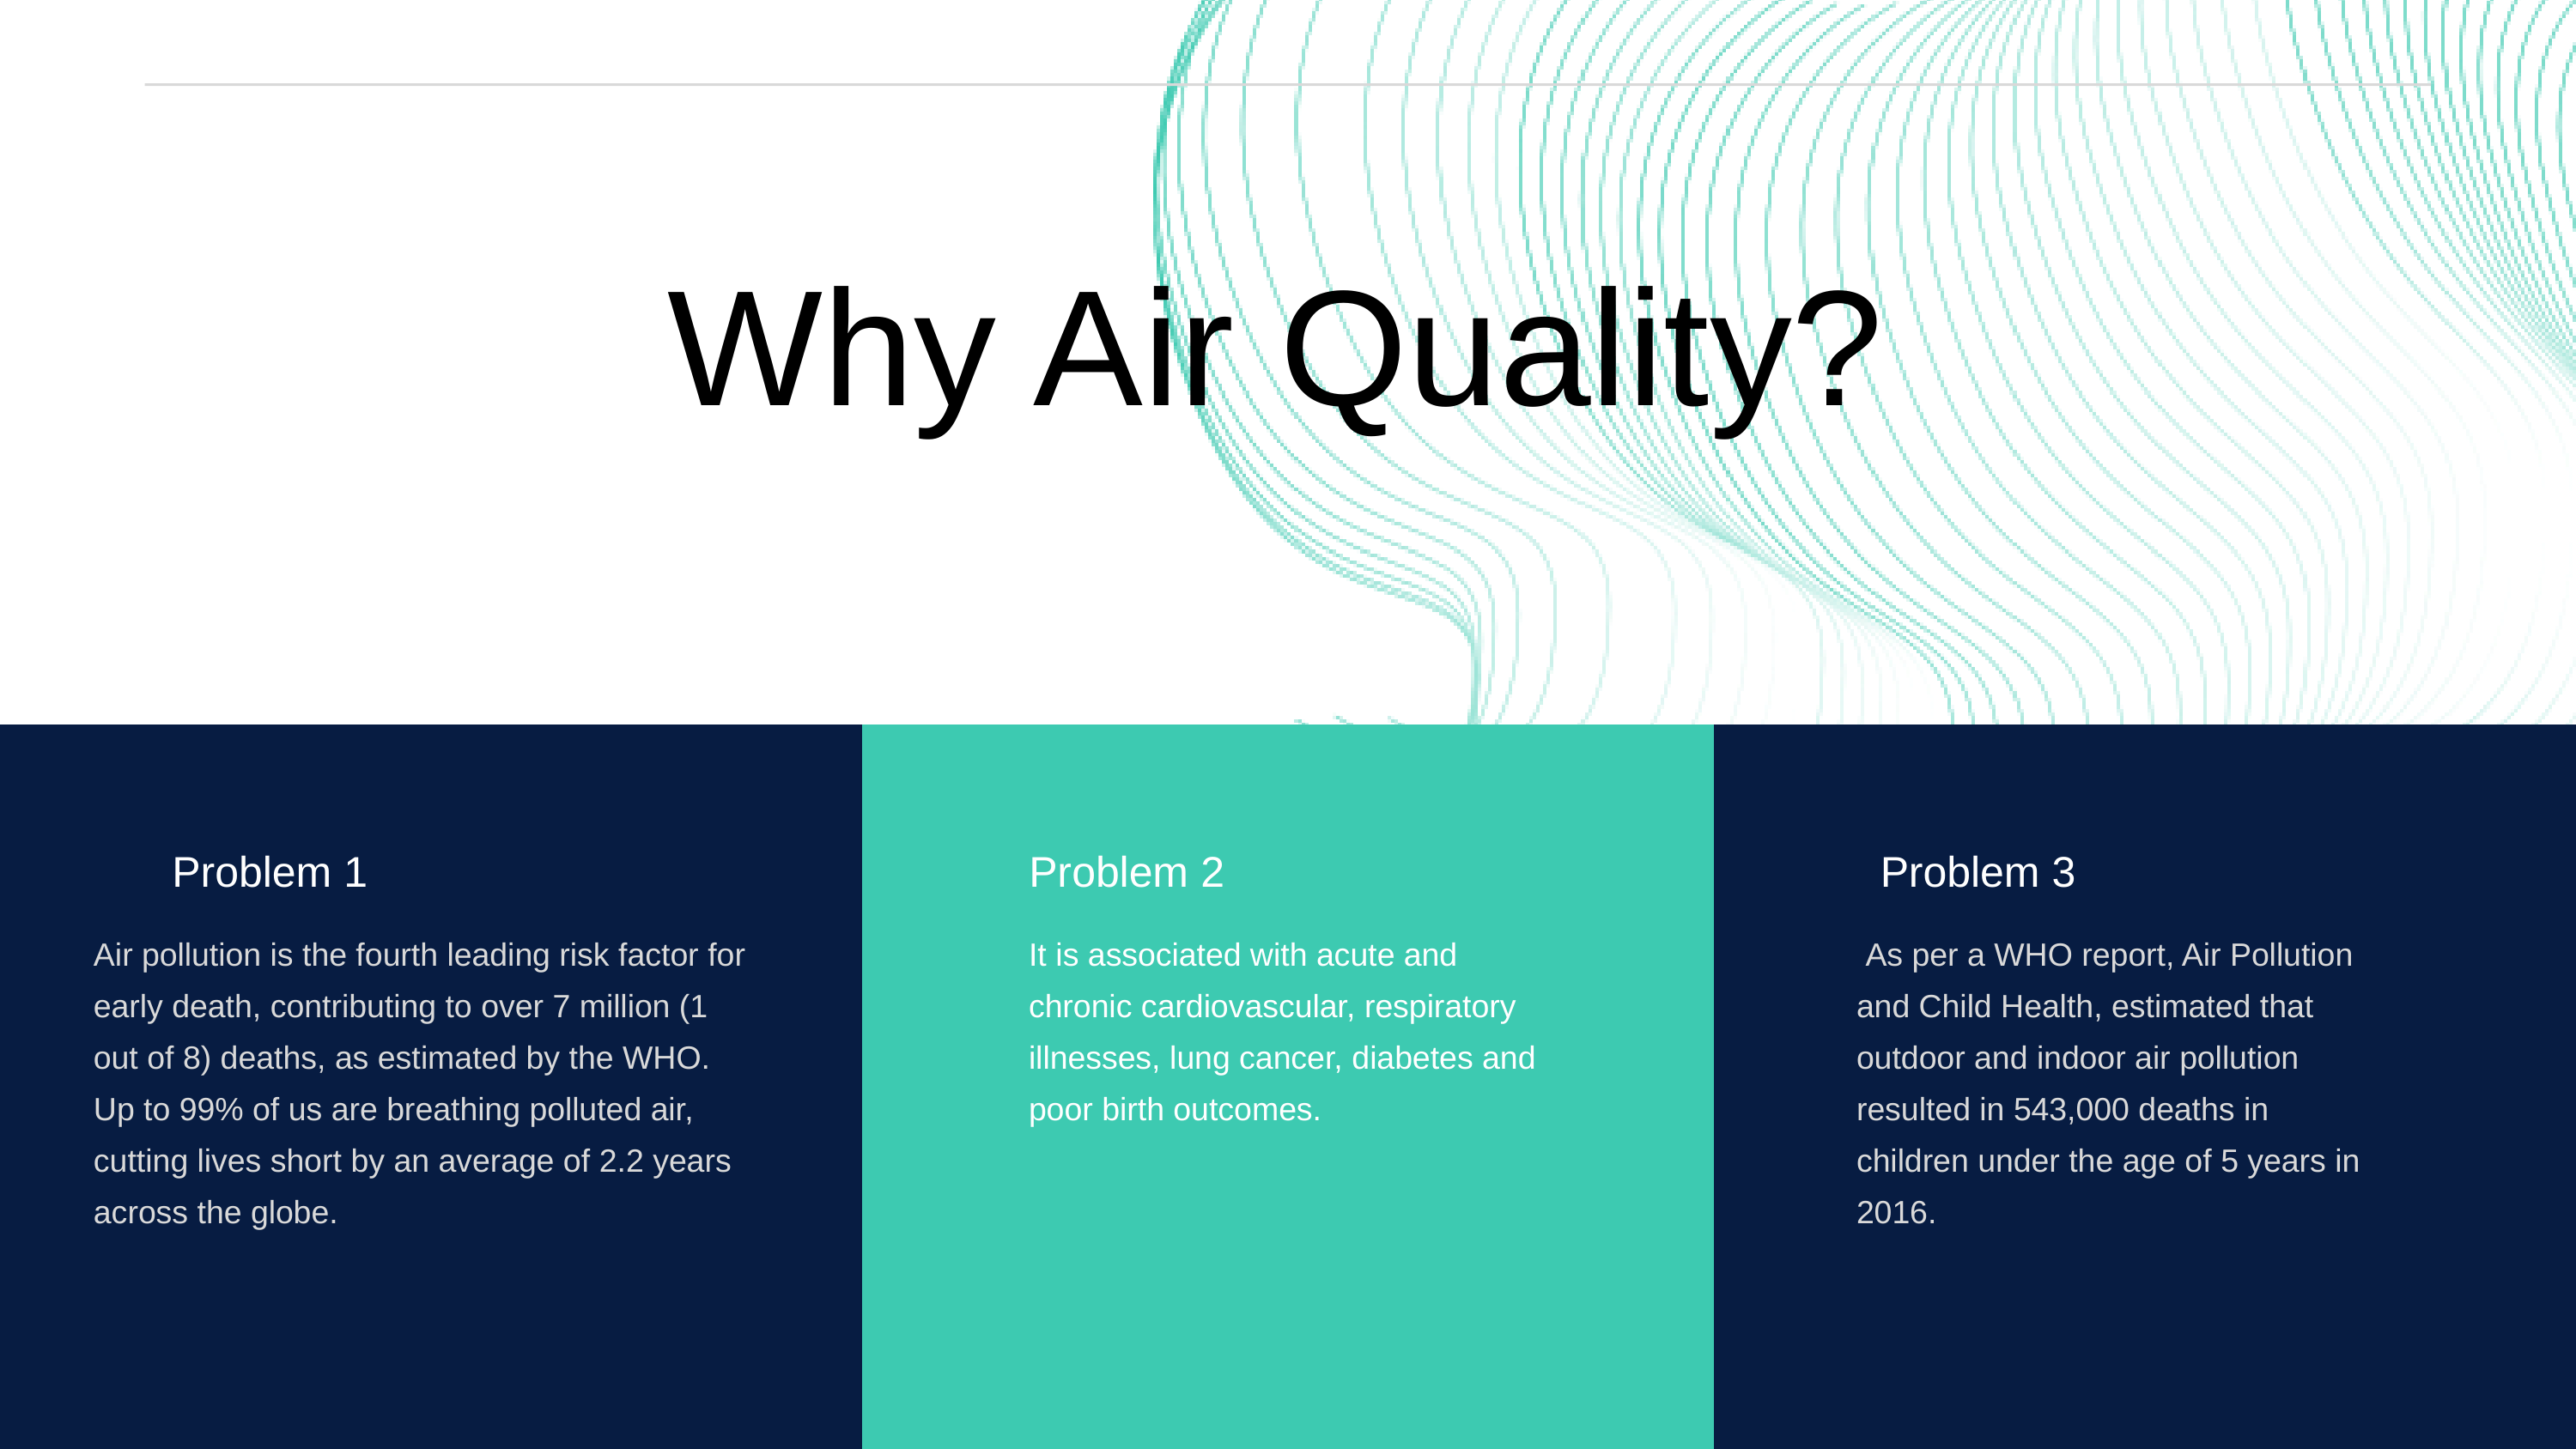

Why Air Quality?

Problem 1
Problem 2
Problem 3
Air pollution is the fourth leading risk factor for early death, contributing to over 7 million (1 out of 8) deaths, as estimated by the WHO.
Up to 99% of us are breathing polluted air, cutting lives short by an average of 2.2 years across the globe.
It is associated with acute and chronic cardiovascular, respiratory illnesses, lung cancer, diabetes and poor birth outcomes.
 As per a WHO report, Air Pollution and Child Health, estimated that outdoor and indoor air pollution resulted in 543,000 deaths in children under the age of 5 years in 2016.